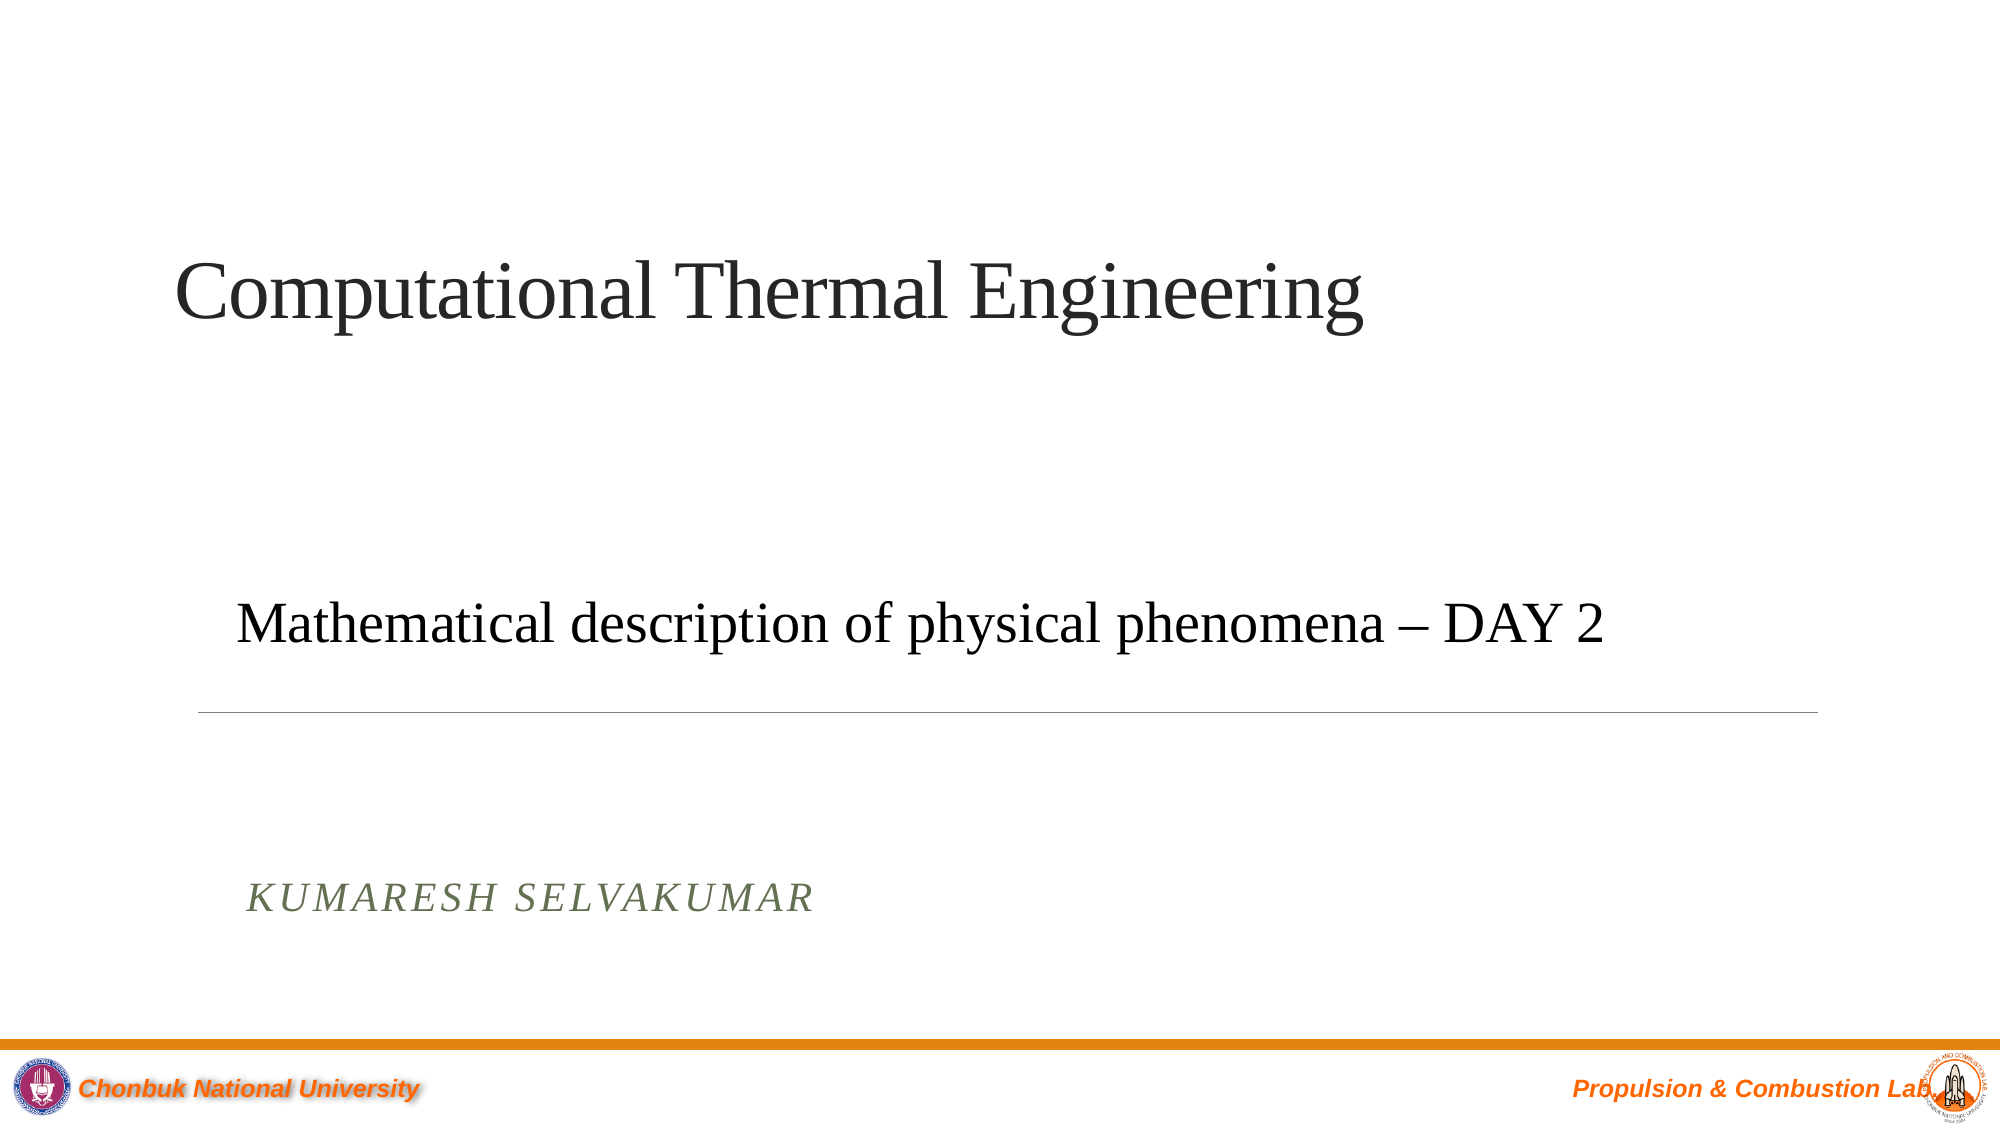

# Computational Thermal Engineering
Mathematical description of physical phenomena – DAY 2
Kumaresh Selvakumar